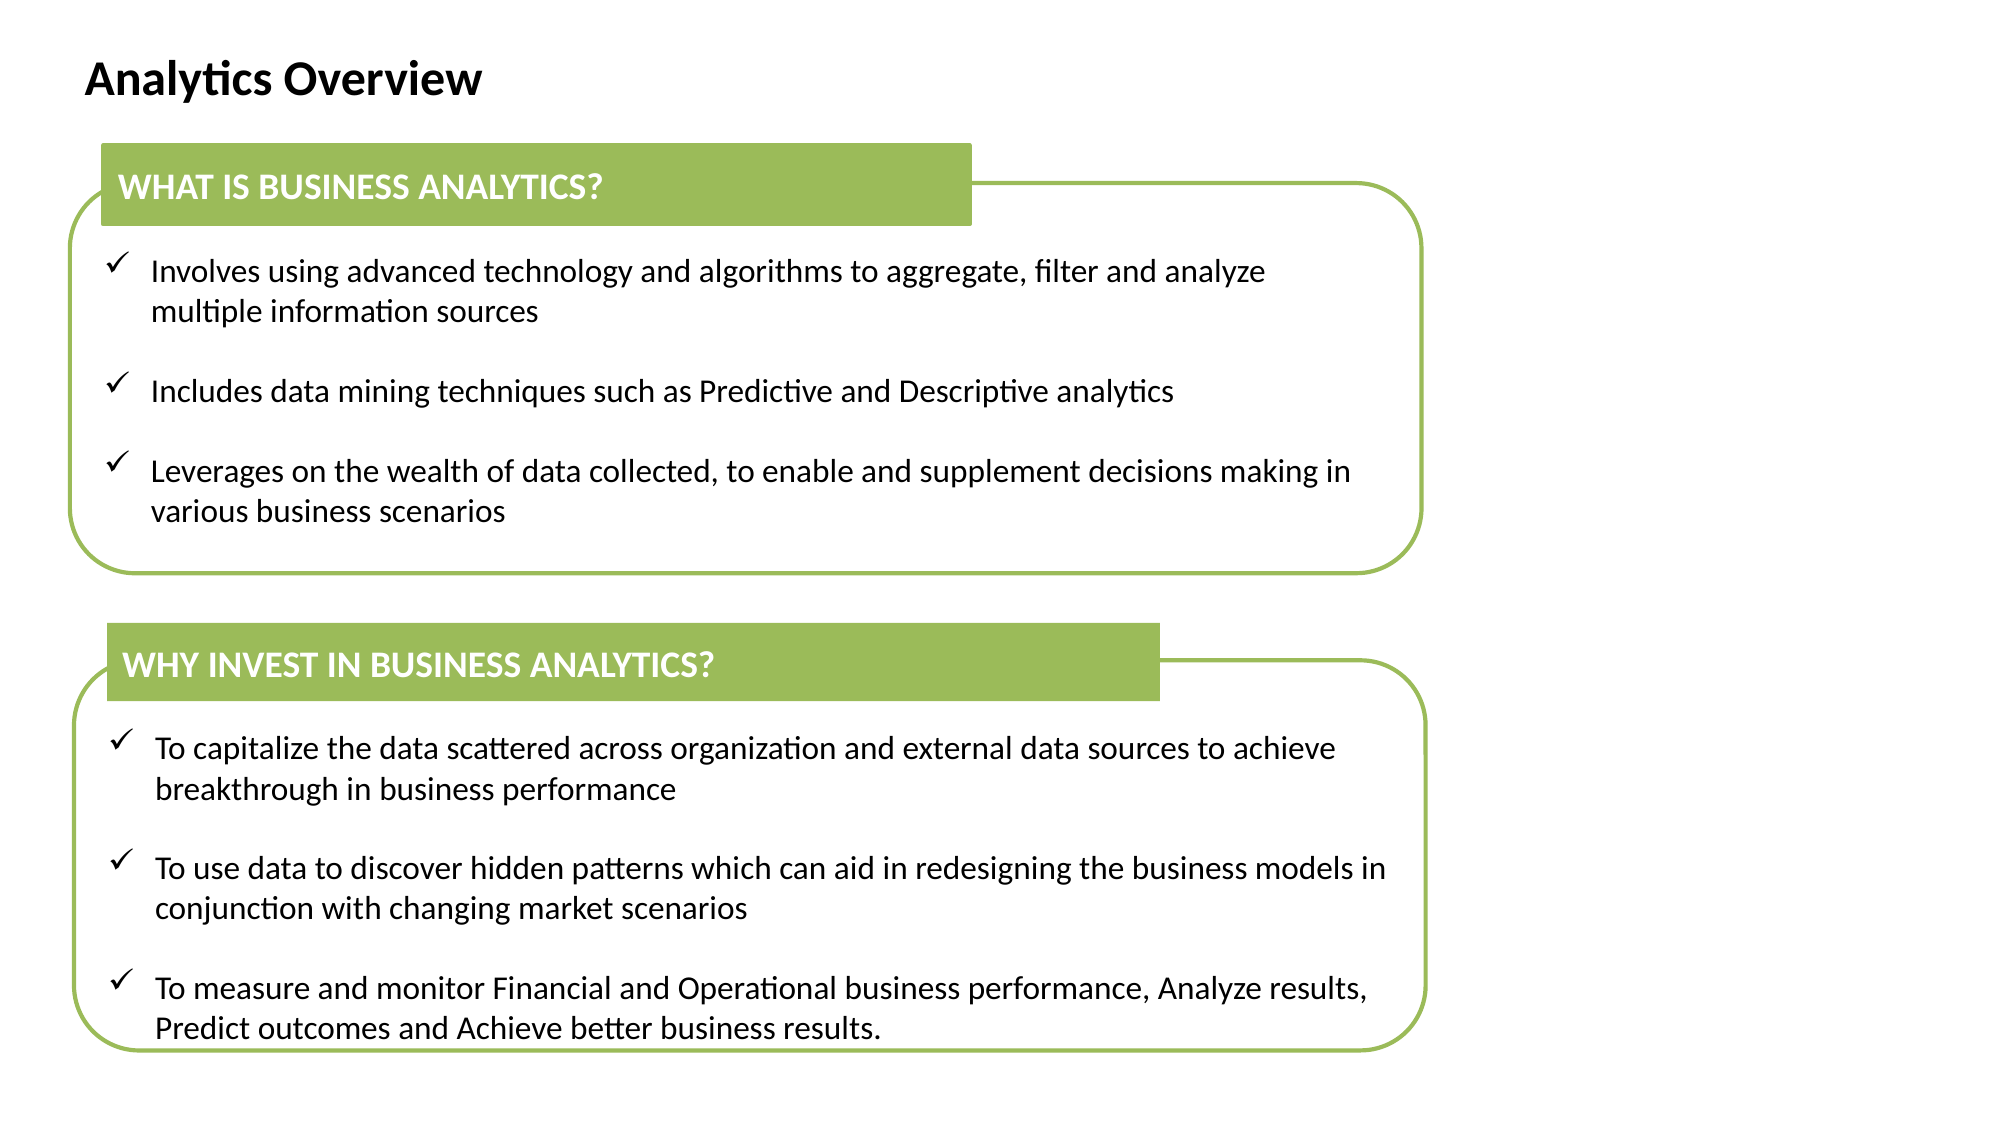

Analytics Overview
WHAT IS BUSINESS ANALYTICS?

Involves using advanced technology and algorithms to aggregate, filter and analyze  multiple information sources

Includes data mining techniques such as Predictive and Descriptive analytics

Leverages on the wealth of data collected, to enable and supplement decisions making in various business scenarios
WHY INVEST IN BUSINESS ANALYTICS?

To capitalize the data scattered across organization and external data sources to achieve breakthrough in business performance

To use data to discover hidden patterns which can aid in redesigning the business models in conjunction with changing market scenarios

To measure and monitor Financial and Operational business performance, Analyze results, Predict outcomes and Achieve better business results.